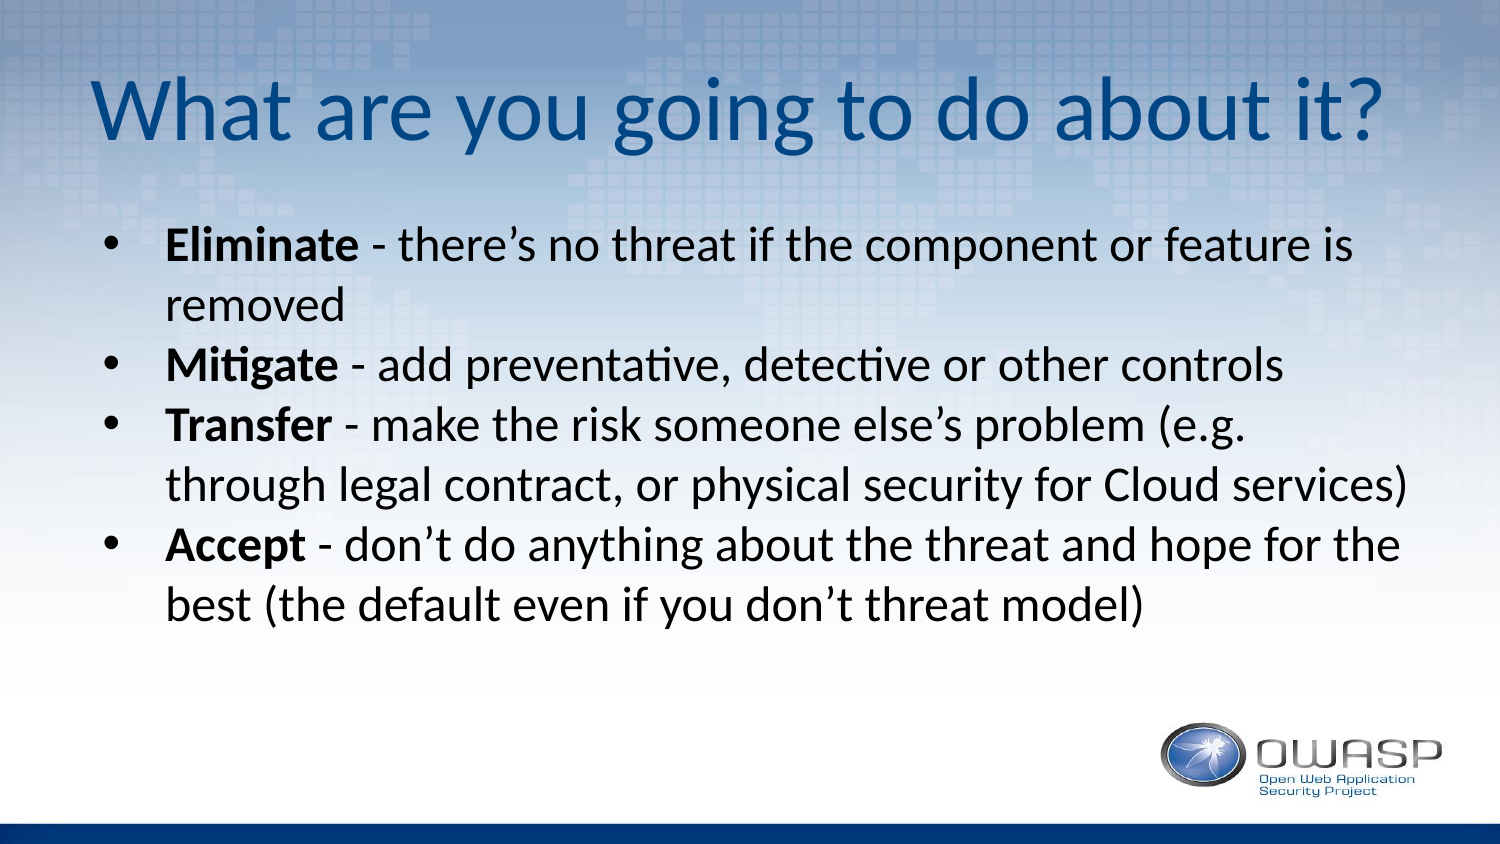

# What are you going to do about it?
Eliminate - there’s no threat if the component or feature is removed
Mitigate - add preventative, detective or other controls
Transfer - make the risk someone else’s problem (e.g. through legal contract, or physical security for Cloud services)
Accept - don’t do anything about the threat and hope for the best (the default even if you don’t threat model)